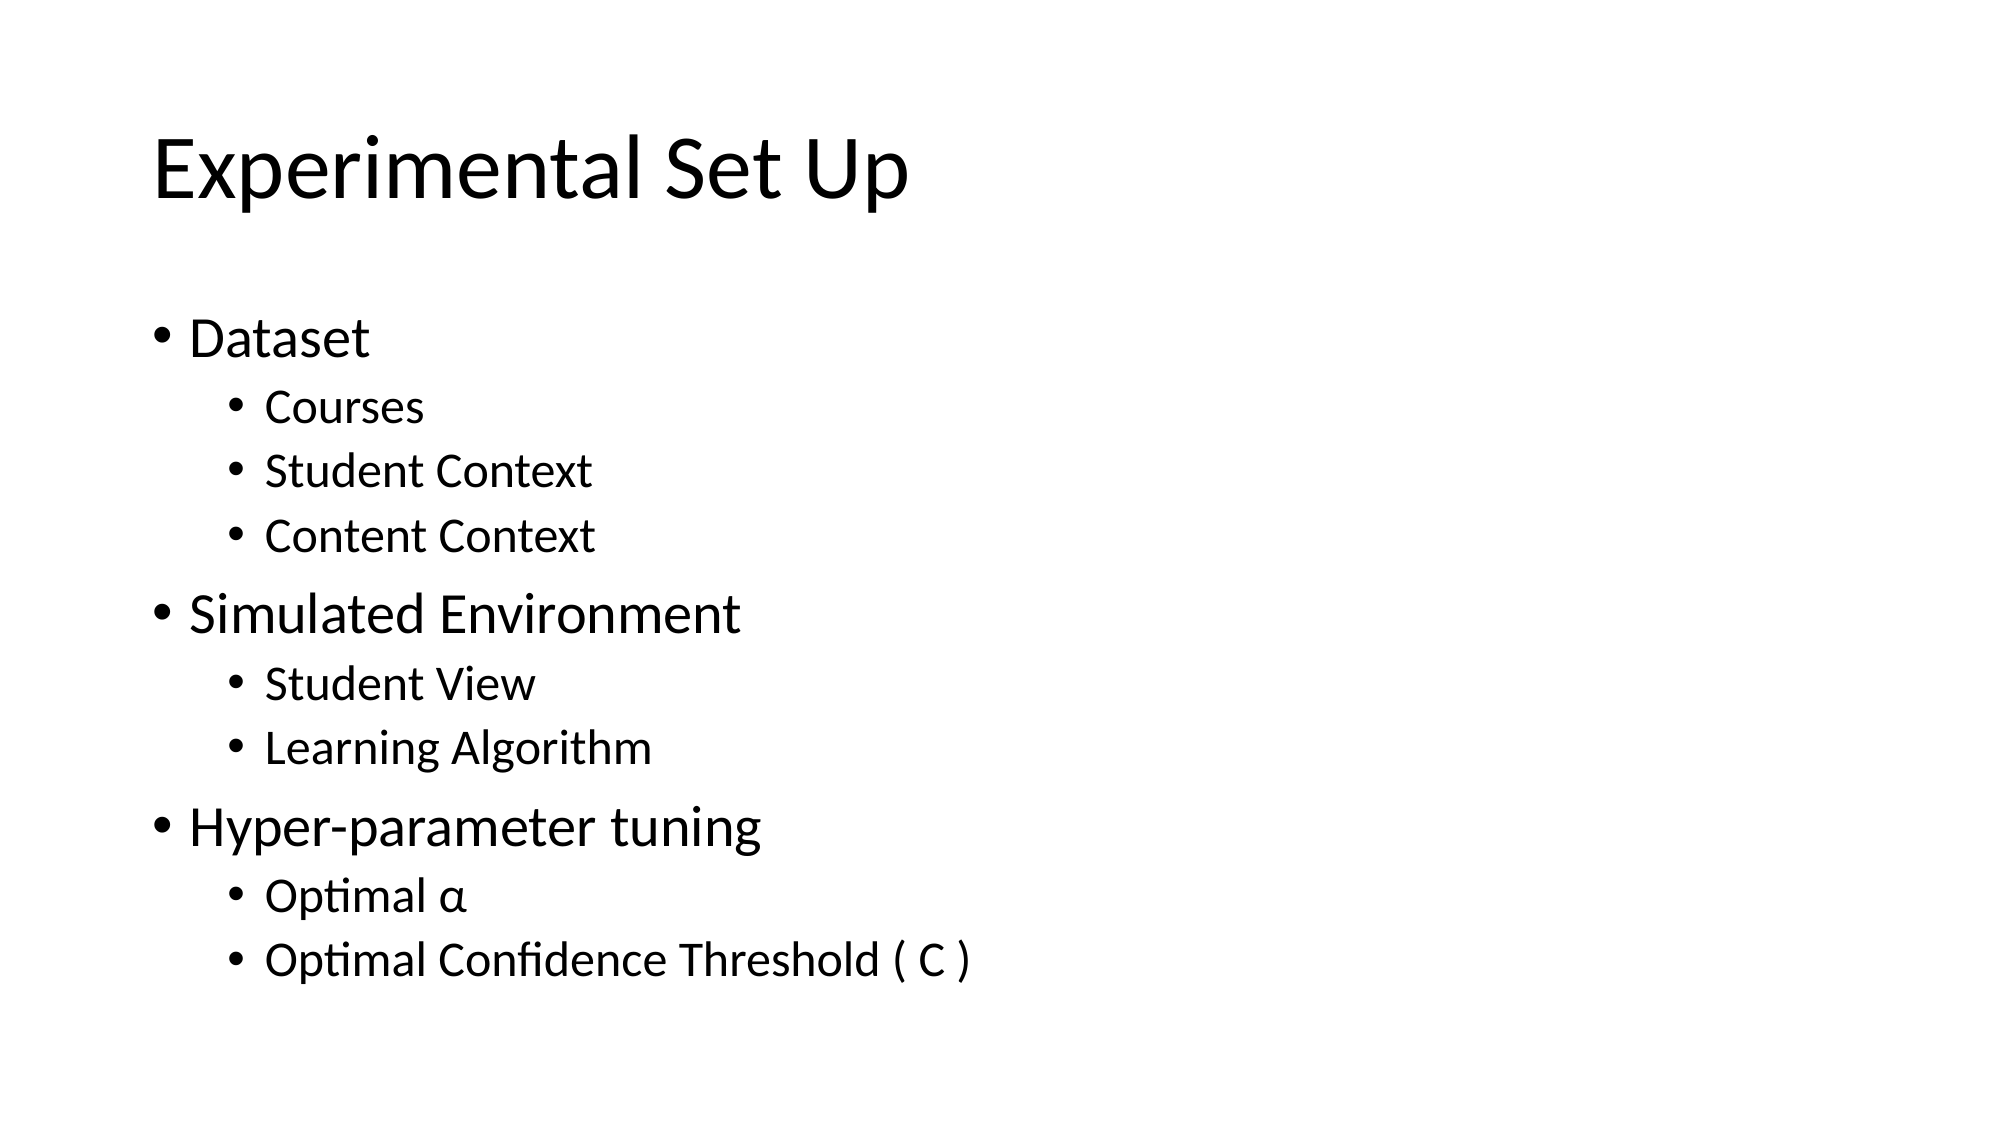

# Experimental Set Up
Dataset
Courses
Student Context
Content Context
Simulated Environment
Student View
Learning Algorithm
Hyper-parameter tuning
Optimal α
Optimal Confidence Threshold ( C )